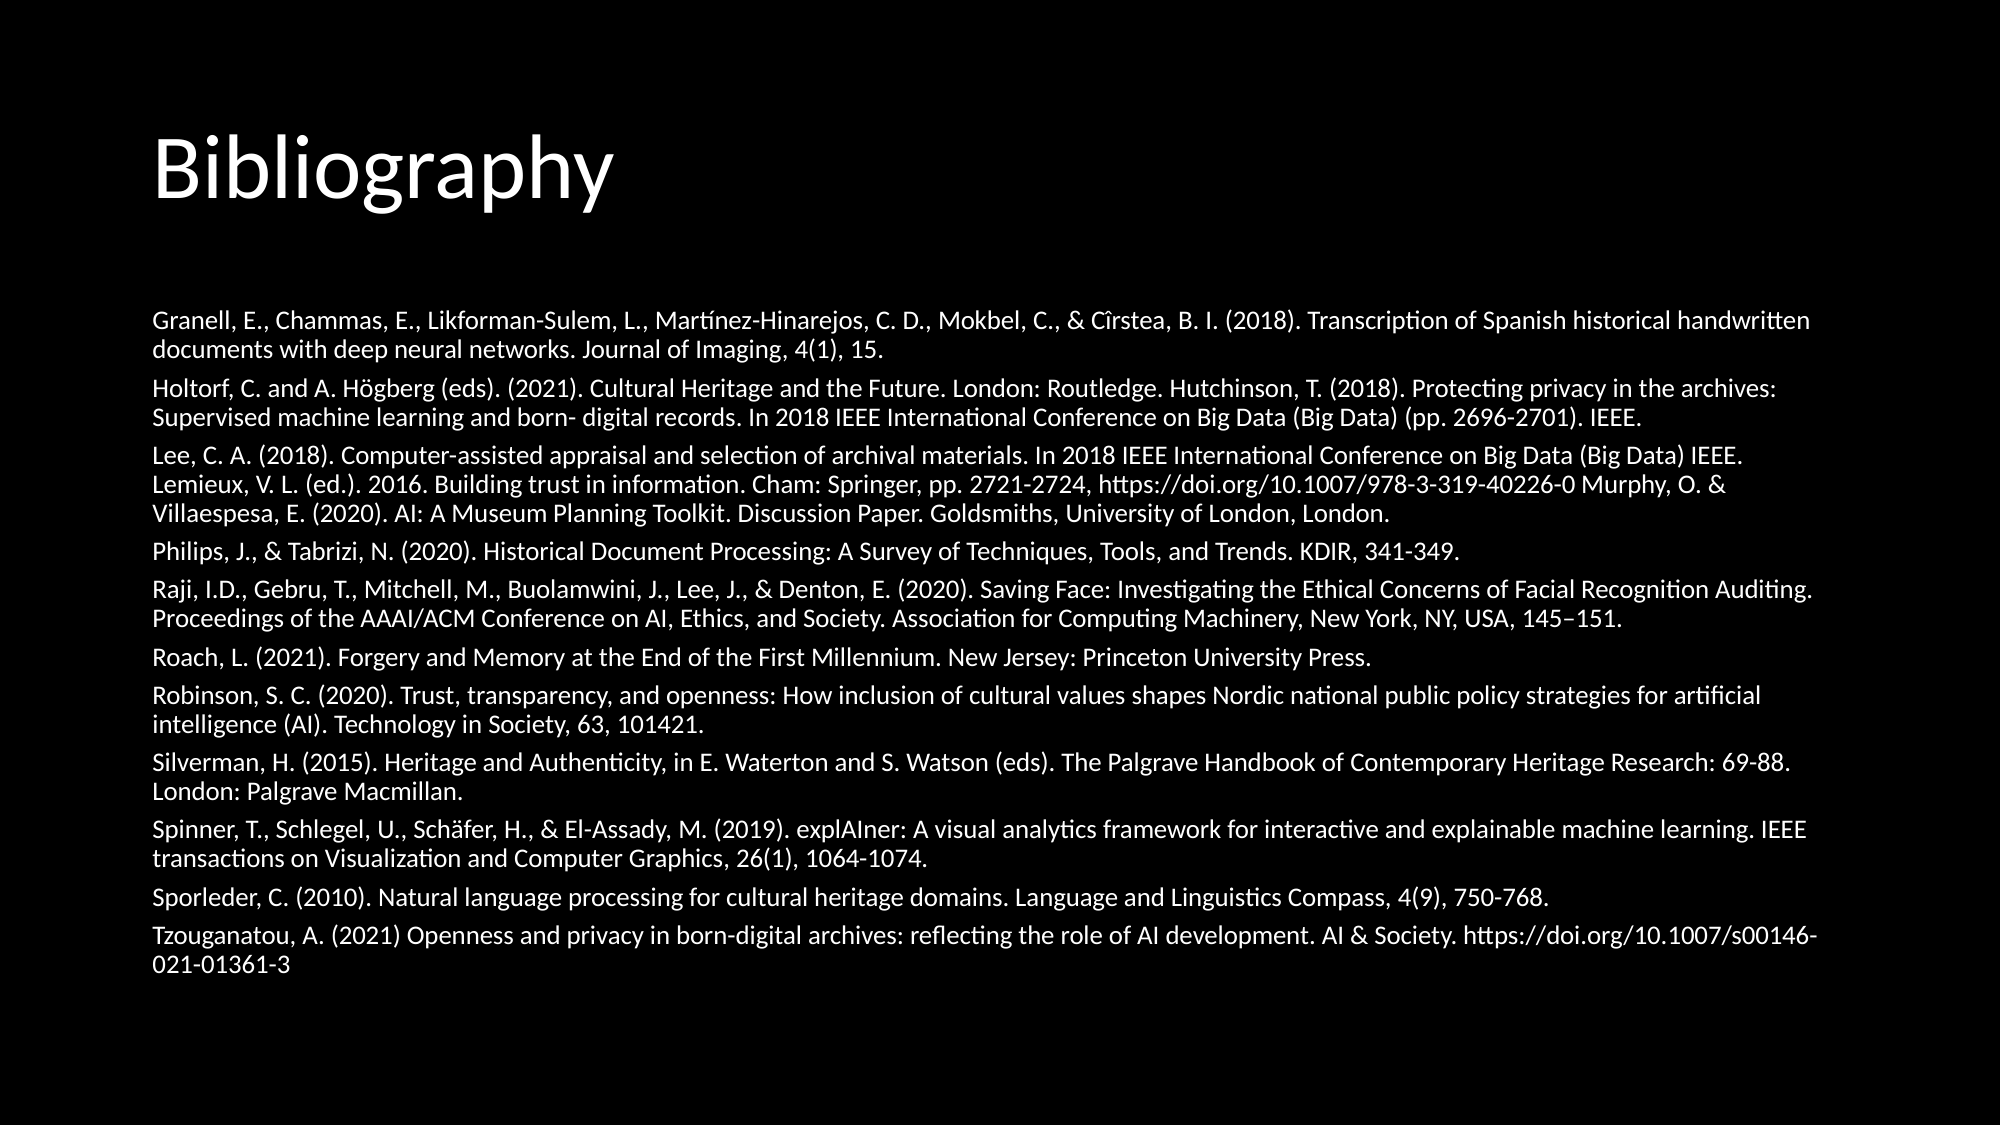

# Bibliography
Granell, E., Chammas, E., Likforman-Sulem, L., Martínez-Hinarejos, C. D., Mokbel, C., & Cîrstea, B. I. (2018). Transcription of Spanish historical handwritten documents with deep neural networks. Journal of Imaging, 4(1), 15.
Holtorf, C. and A. Högberg (eds). (2021). Cultural Heritage and the Future. London: Routledge. Hutchinson, T. (2018). Protecting privacy in the archives: Supervised machine learning and born- digital records. In 2018 IEEE International Conference on Big Data (Big Data) (pp. 2696-2701). IEEE.
Lee, C. A. (2018). Computer-assisted appraisal and selection of archival materials. In 2018 IEEE International Conference on Big Data (Big Data) IEEE. Lemieux, V. L. (ed.). 2016. Building trust in information. Cham: Springer, pp. 2721-2724, https://doi.org/10.1007/978-3-319-40226-0 Murphy, O. & Villaespesa, E. (2020). AI: A Museum Planning Toolkit. Discussion Paper. Goldsmiths, University of London, London.
Philips, J., & Tabrizi, N. (2020). Historical Document Processing: A Survey of Techniques, Tools, and Trends. KDIR, 341-349.
Raji, I.D., Gebru, T., Mitchell, M., Buolamwini, J., Lee, J., & Denton, E. (2020). Saving Face: Investigating the Ethical Concerns of Facial Recognition Auditing. Proceedings of the AAAI/ACM Conference on AI, Ethics, and Society. Association for Computing Machinery, New York, NY, USA, 145–151.
Roach, L. (2021). Forgery and Memory at the End of the First Millennium. New Jersey: Princeton University Press.
Robinson, S. C. (2020). Trust, transparency, and openness: How inclusion of cultural values shapes Nordic national public policy strategies for artificial intelligence (AI). Technology in Society, 63, 101421.
Silverman, H. (2015). Heritage and Authenticity, in E. Waterton and S. Watson (eds). The Palgrave Handbook of Contemporary Heritage Research: 69-88. London: Palgrave Macmillan.
Spinner, T., Schlegel, U., Schäfer, H., & El-Assady, M. (2019). explAIner: A visual analytics framework for interactive and explainable machine learning. IEEE transactions on Visualization and Computer Graphics, 26(1), 1064-1074.
Sporleder, C. (2010). Natural language processing for cultural heritage domains. Language and Linguistics Compass, 4(9), 750-768.
Tzouganatou, A. (2021) Openness and privacy in born-digital archives: reflecting the role of AI development. AI & Society. https://doi.org/10.1007/s00146-021-01361-3